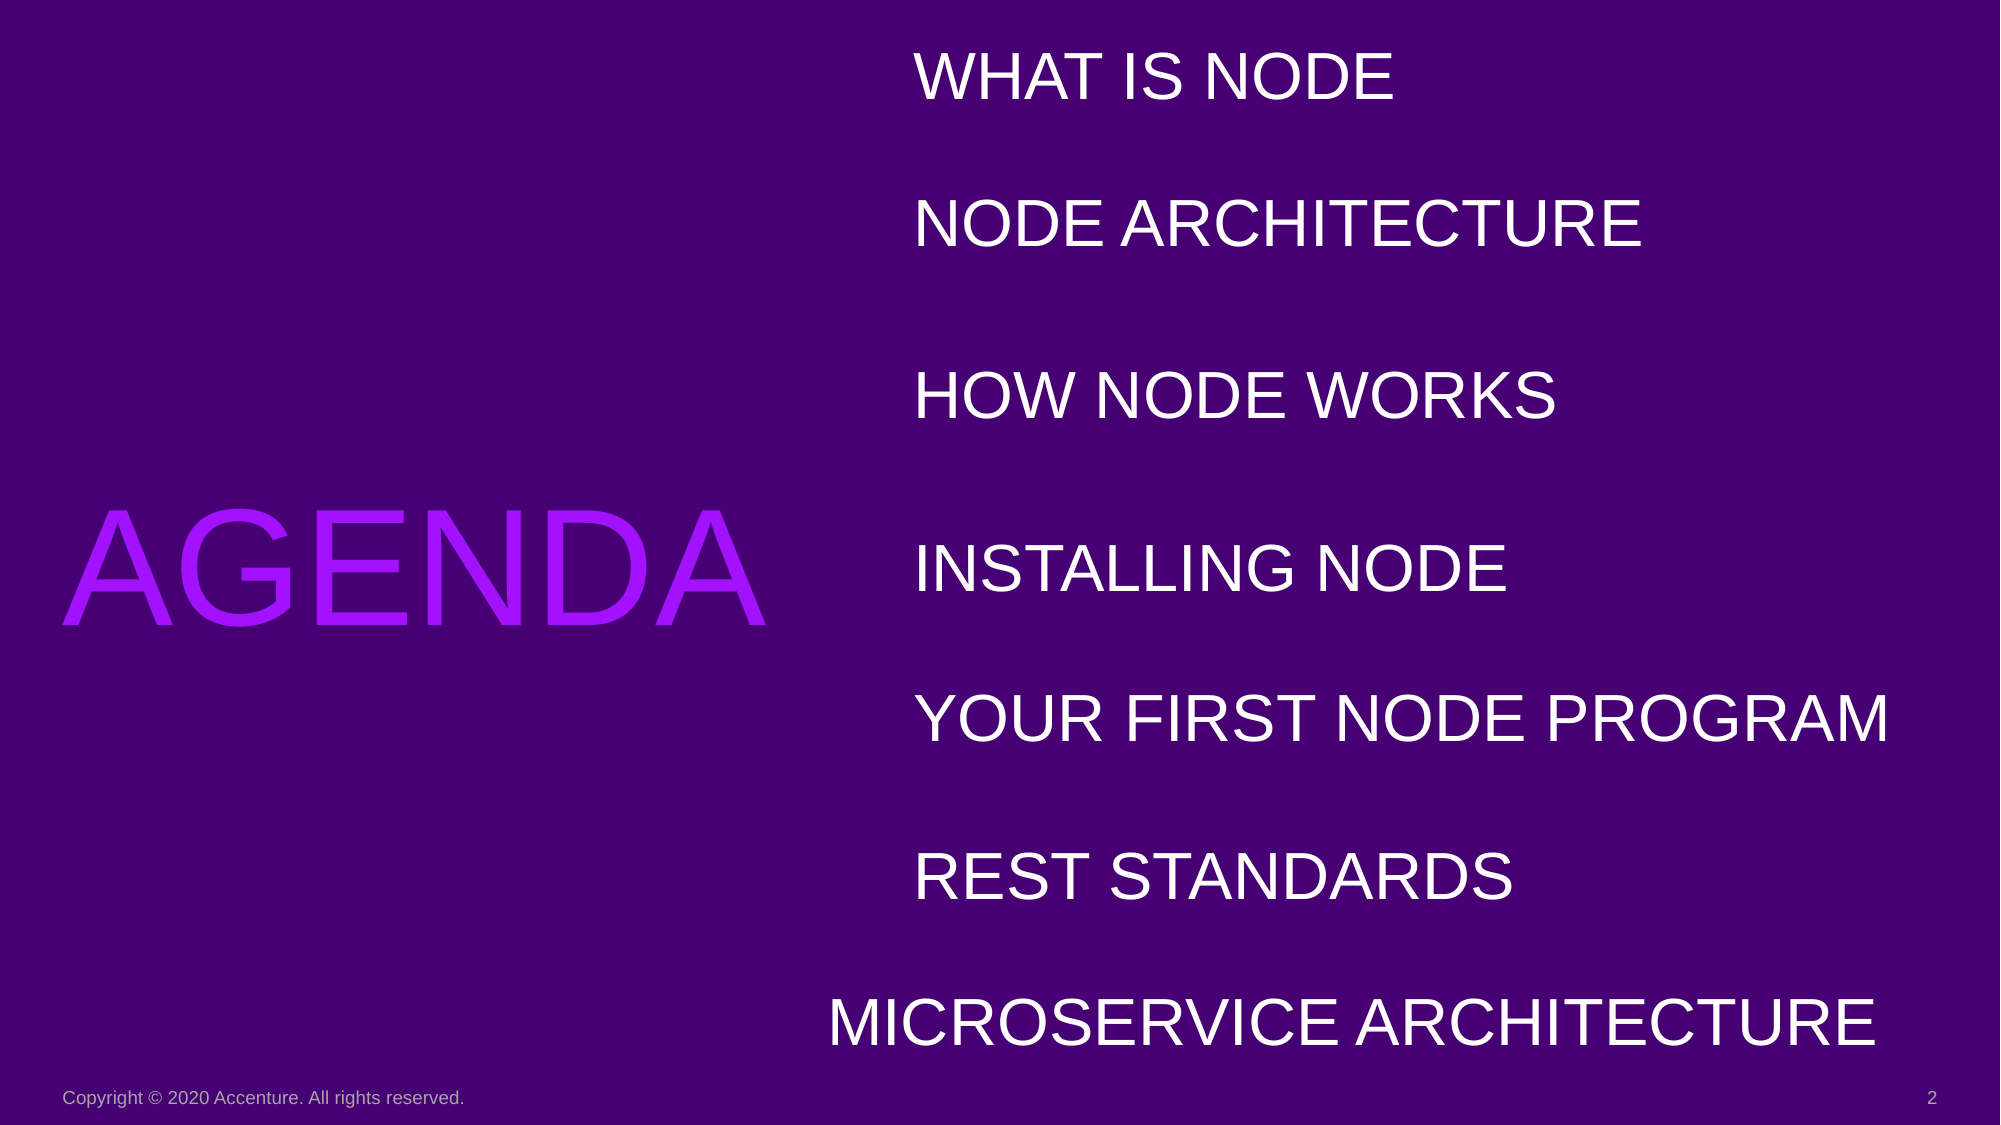

What IS Node
NODE Architecture
How node works
agenda
Installing node
Your first node program
REST STANDARDS
Microservice architecture